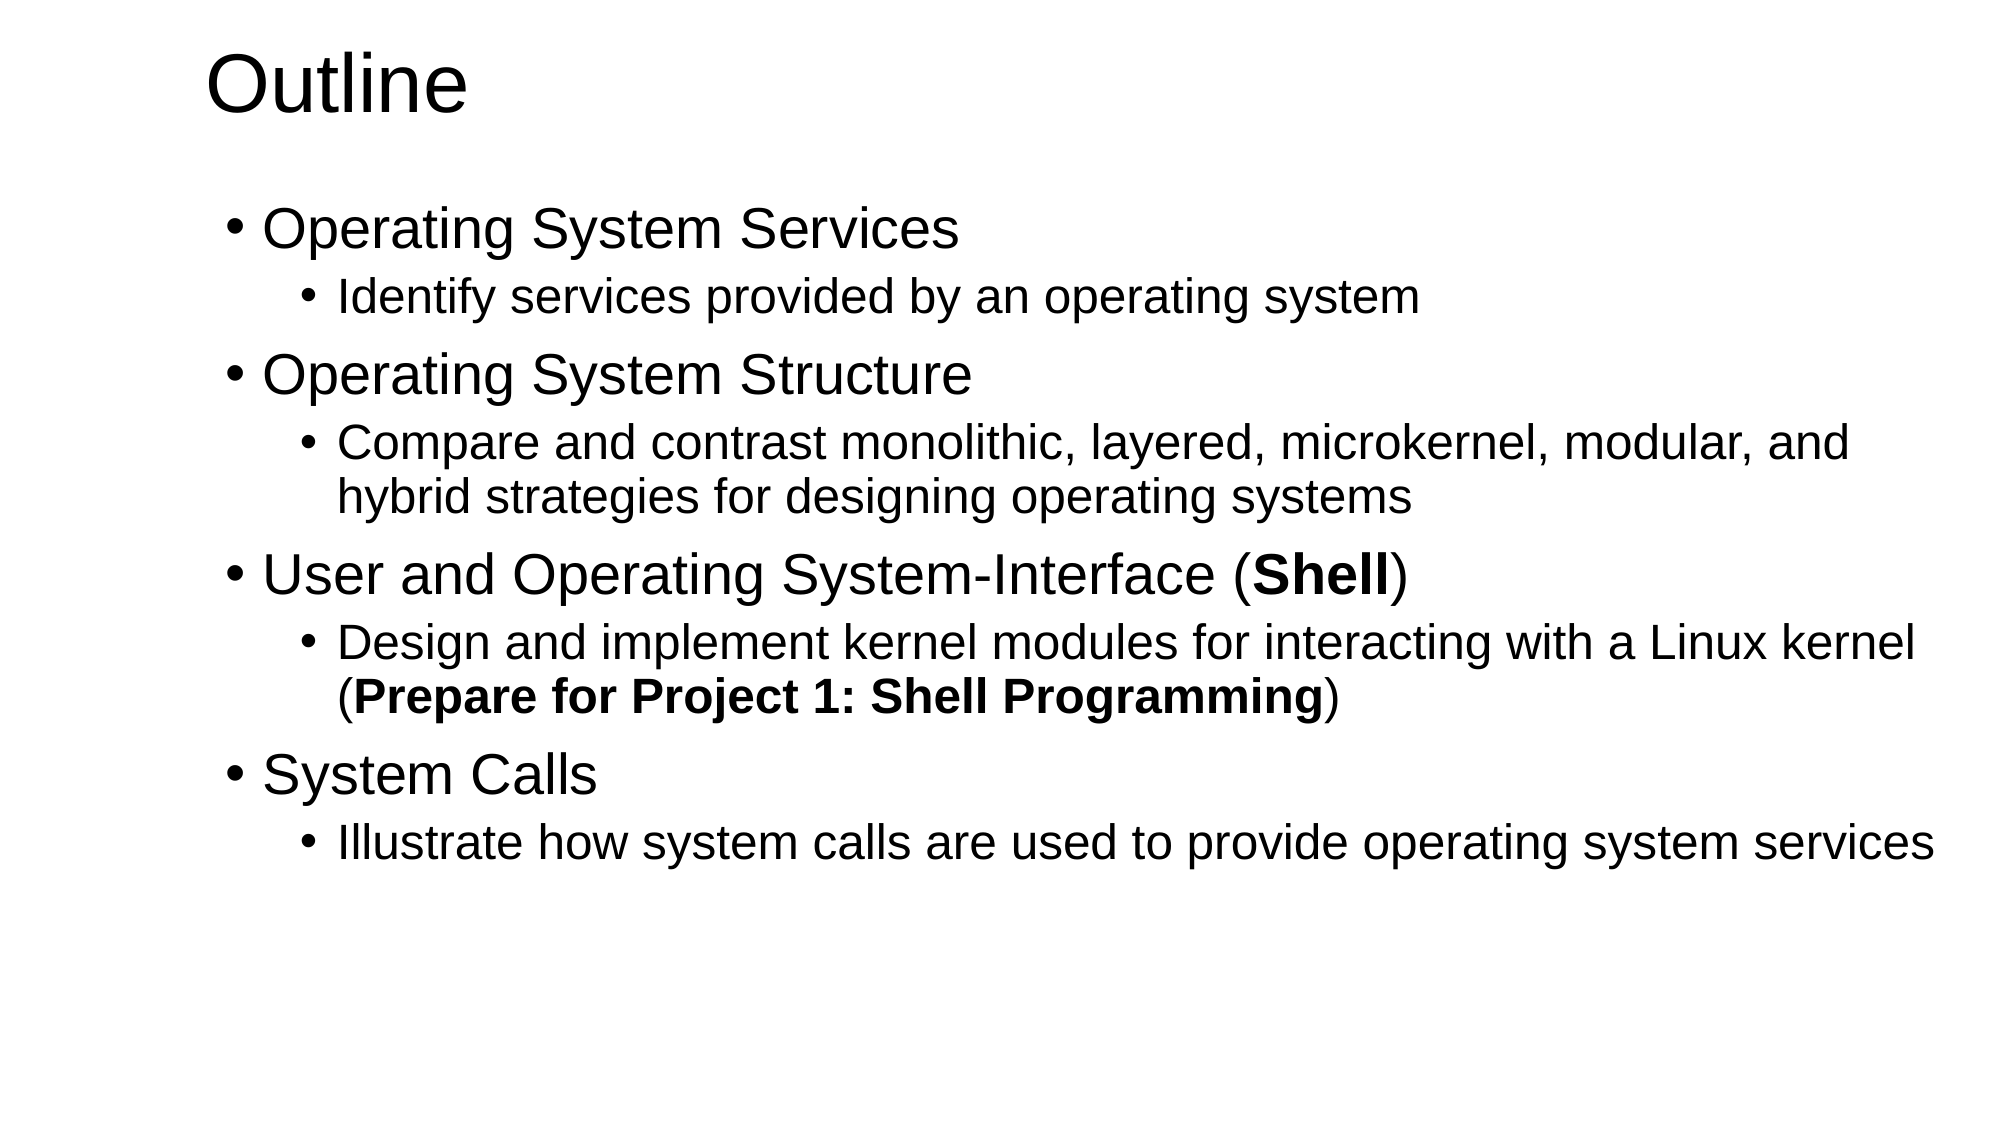

# Outline
Operating System Services
Identify services provided by an operating system
Operating System Structure
Compare and contrast monolithic, layered, microkernel, modular, and hybrid strategies for designing operating systems
User and Operating System-Interface (Shell)
Design and implement kernel modules for interacting with a Linux kernel (Prepare for Project 1: Shell Programming)
System Calls
Illustrate how system calls are used to provide operating system services